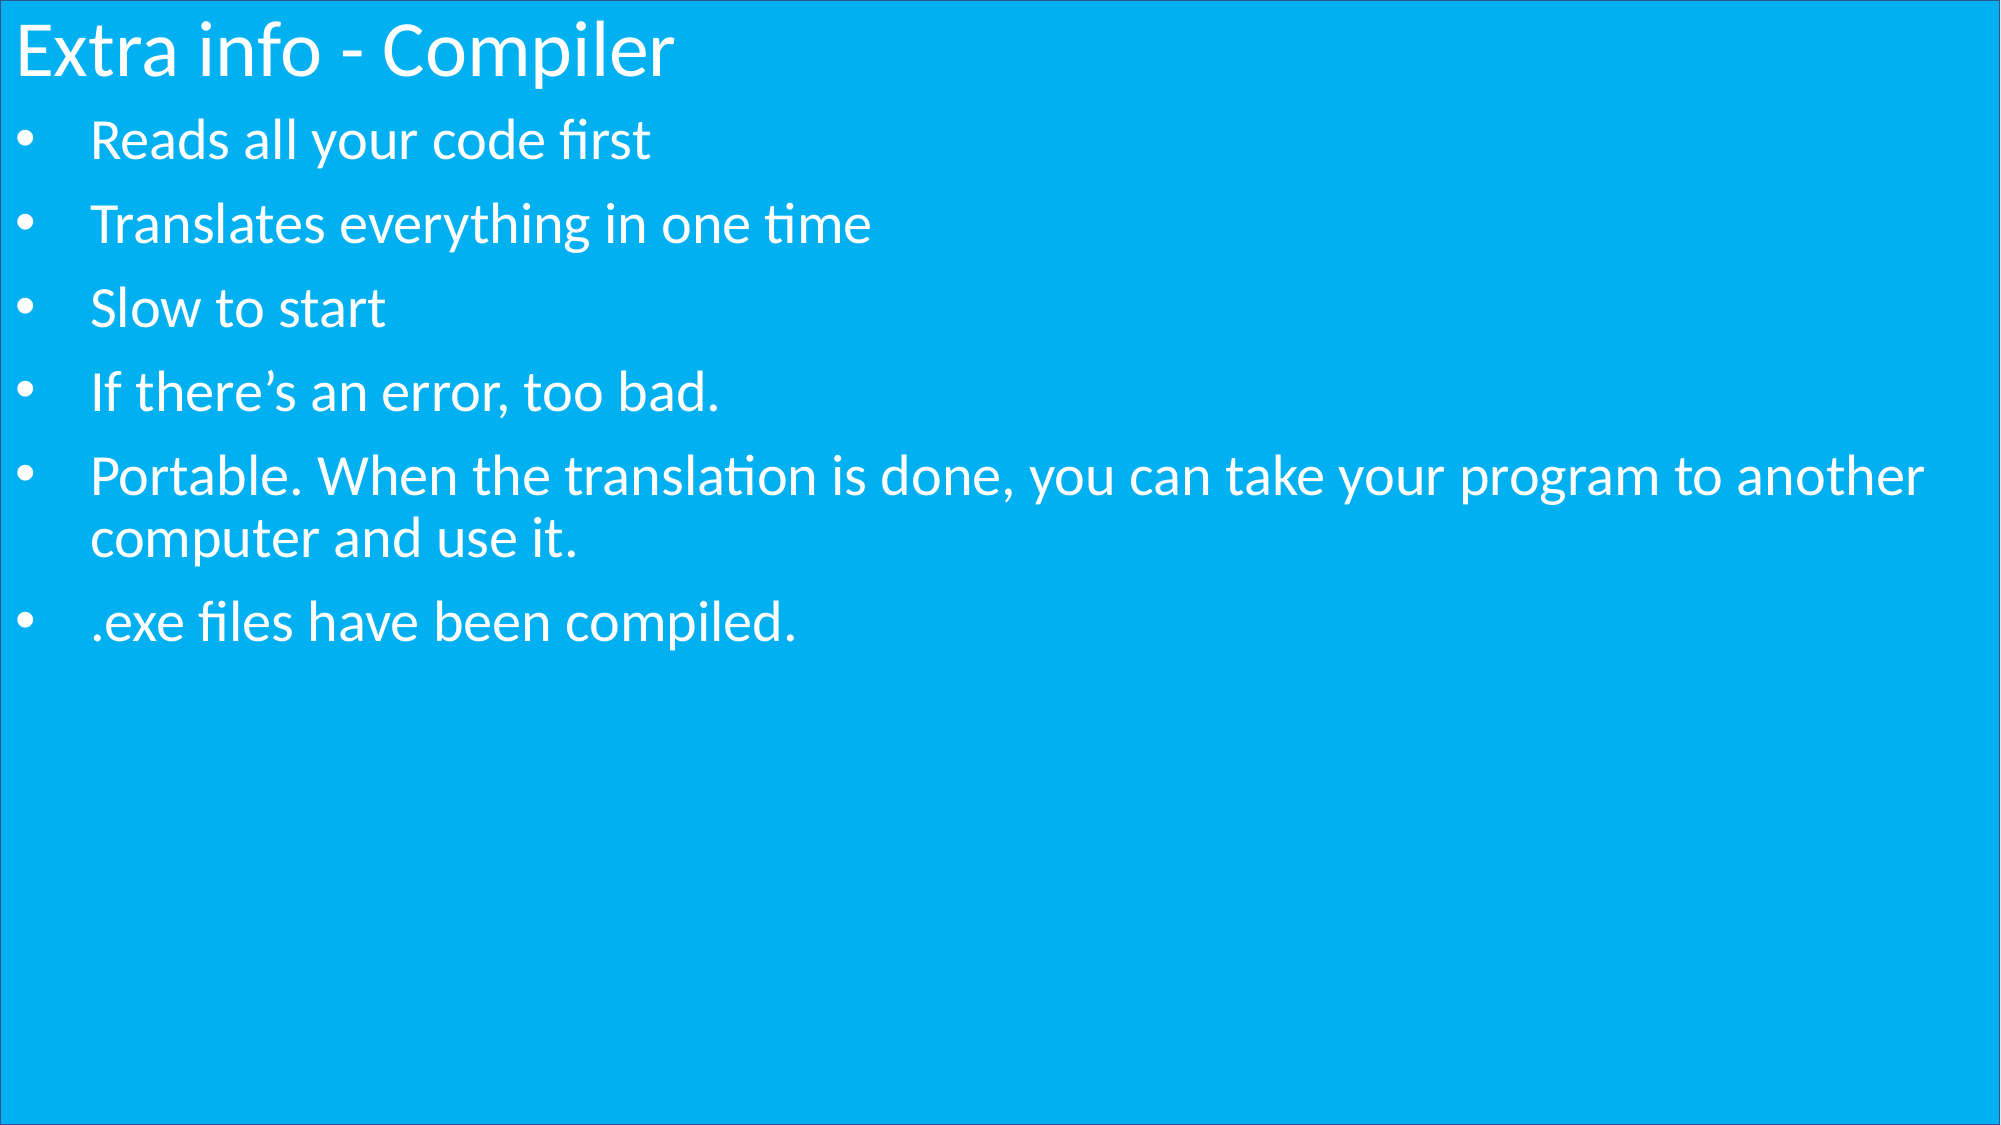

# Extra info - Compiler
Reads all your code first
Translates everything in one time
Slow to start
If there’s an error, too bad.
Portable. When the translation is done, you can take your program to another computer and use it.
.exe files have been compiled.